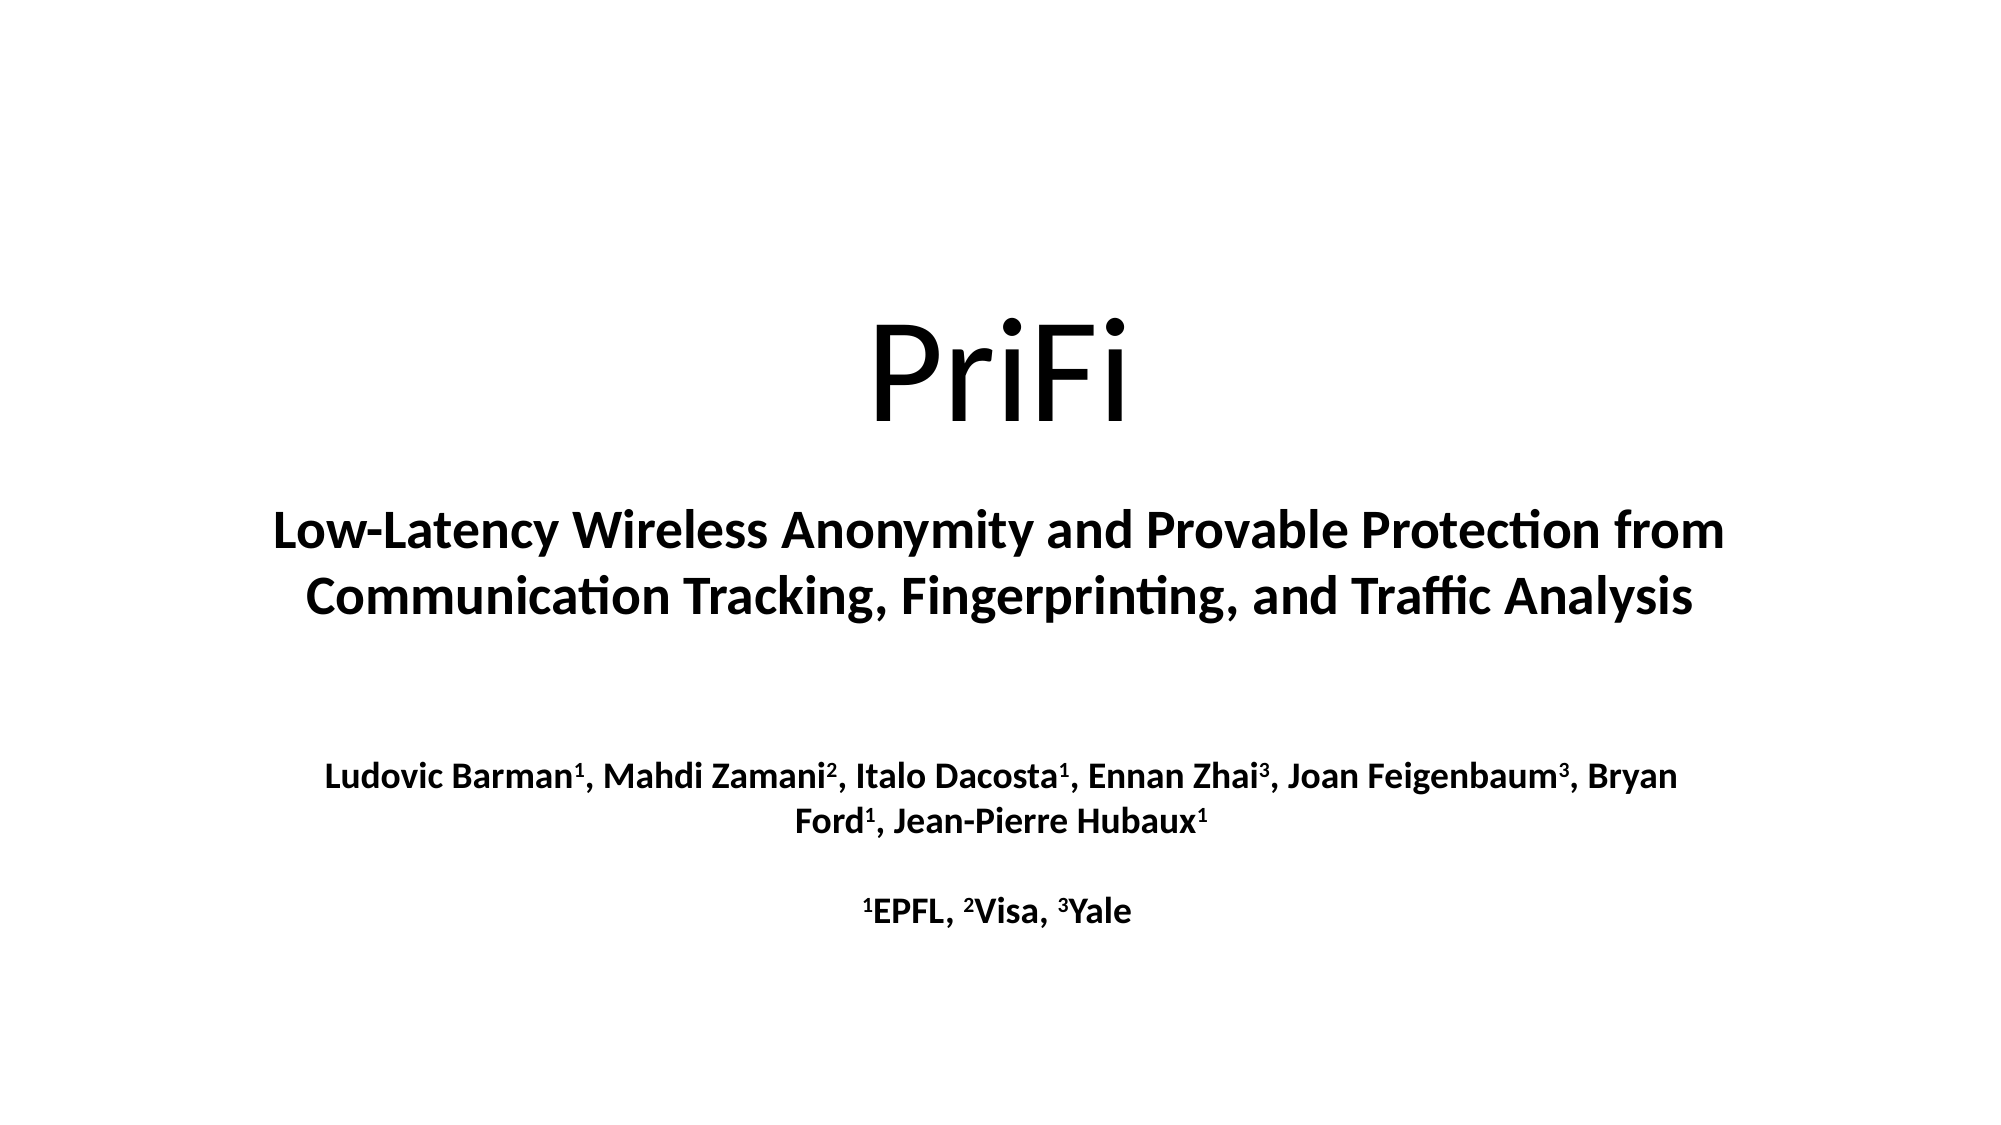

PriFi
Low-Latency Wireless Anonymity and Provable Protection from Communication Tracking, Fingerprinting, and Traffic Analysis

Ludovic Barman1, Mahdi Zamani2, Italo Dacosta1, Ennan Zhai3, Joan Feigenbaum3, Bryan Ford1, Jean-Pierre Hubaux1

1EPFL, 2Visa, 3Yale